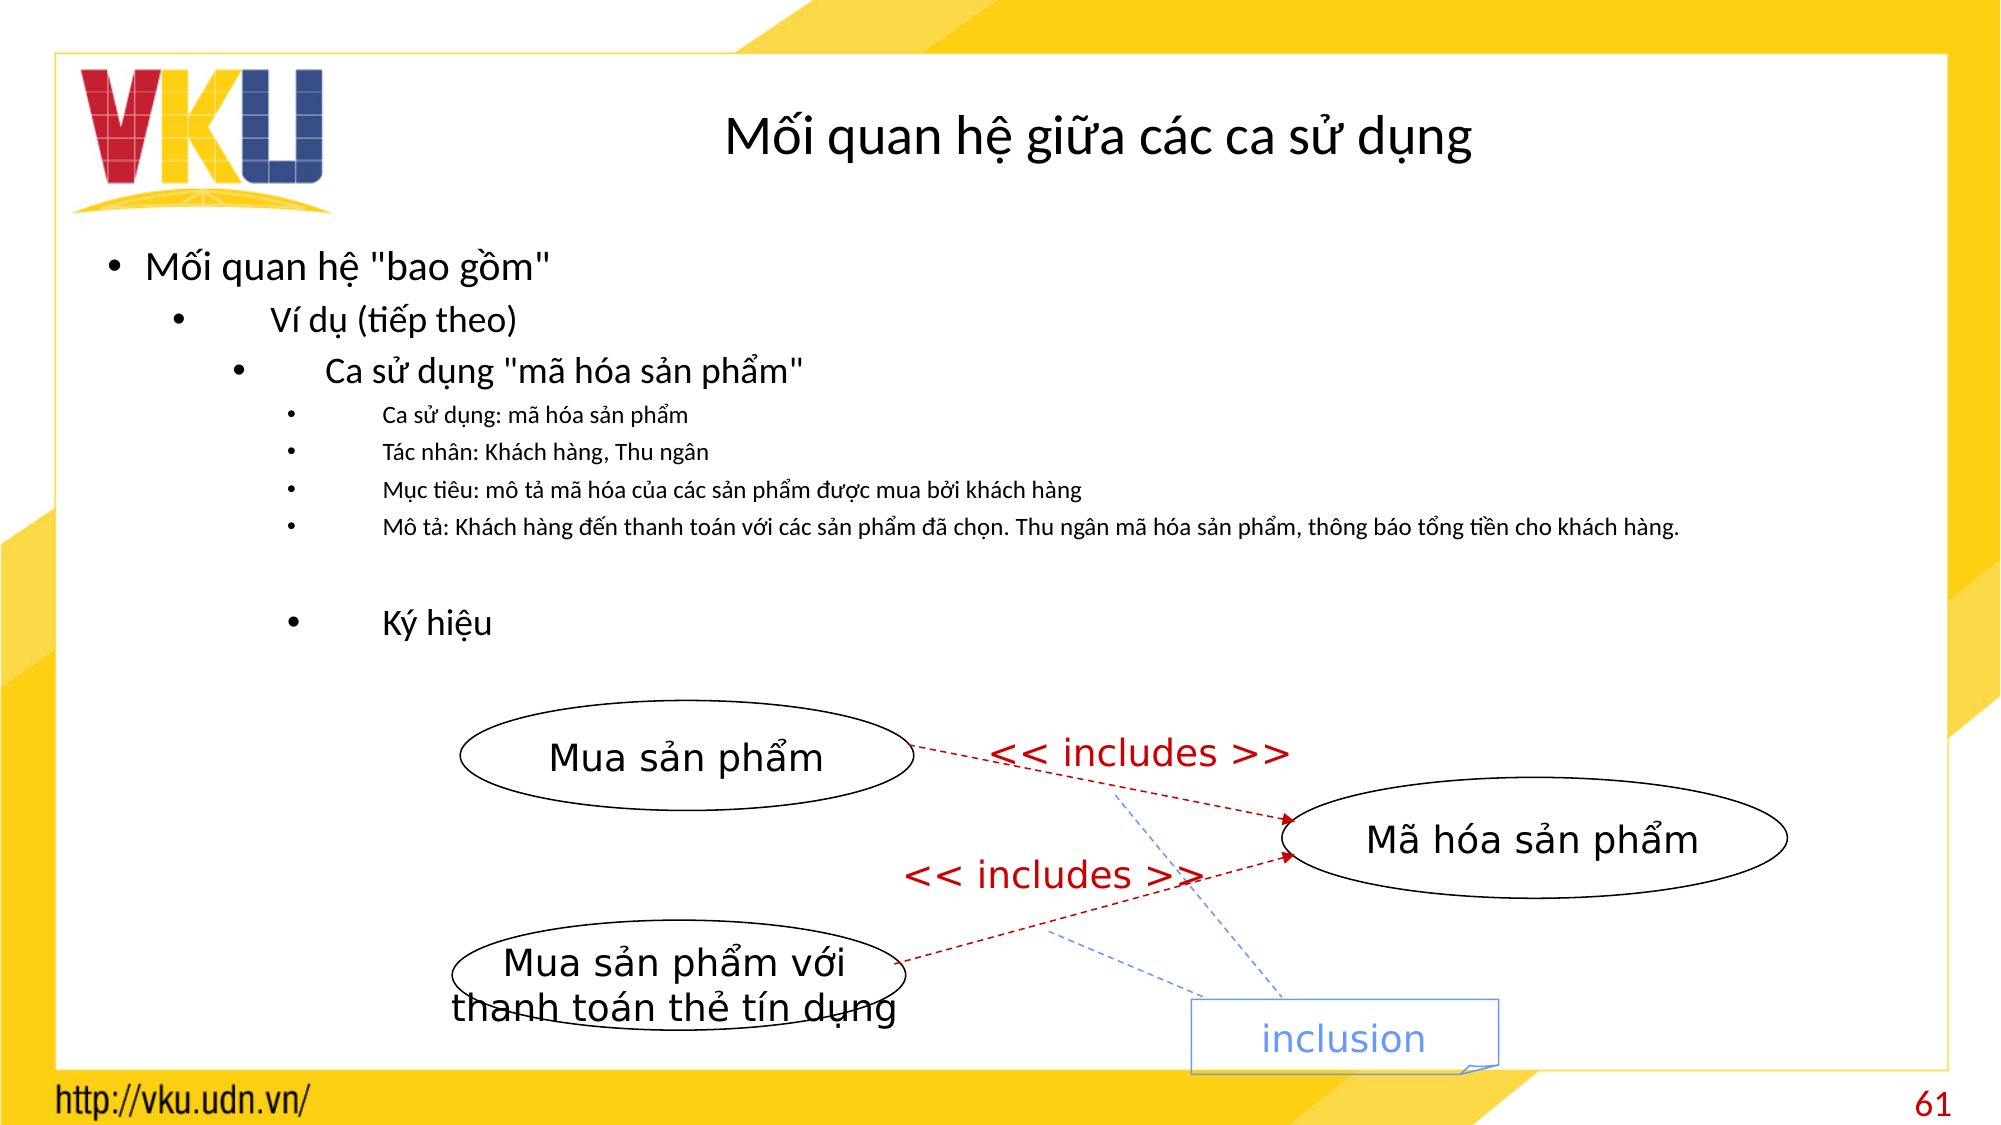

# Mối quan hệ giữa các ca sử dụng
Mối quan hệ "bao gồm"
Ví dụ (tiếp theo)
Ca sử dụng "mã hóa sản phẩm"
Ca sử dụng: mã hóa sản phẩm
Tác nhân: Khách hàng, Thu ngân
Mục tiêu: mô tả mã hóa của các sản phẩm được mua bởi khách hàng
Mô tả: Khách hàng đến thanh toán với các sản phẩm đã chọn. Thu ngân mã hóa sản phẩm, thông báo tổng tiền cho khách hàng.

Ký hiệu

<< includes >>
Mua sản phẩm

Mã hóa sản phẩm
<< includes >>

Mua sản phẩm với
thanh toán thẻ tín dụng

inclusion
61